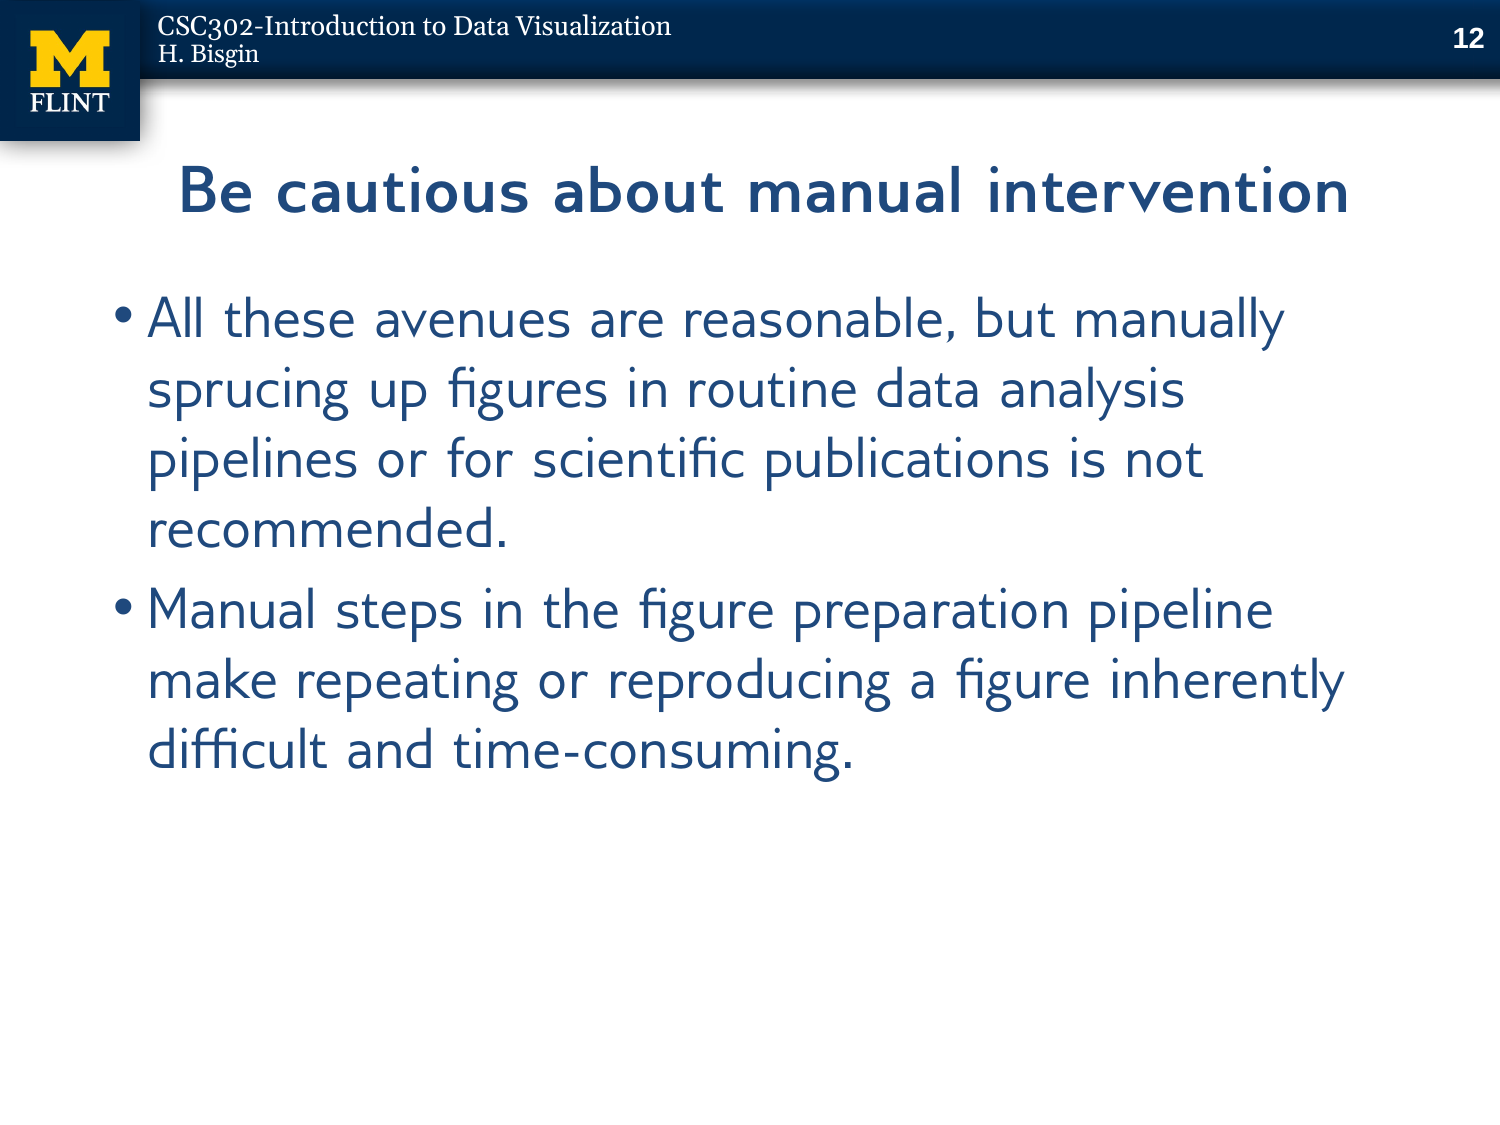

12
# Be cautious about manual intervention
All these avenues are reasonable, but manually sprucing up figures in routine data analysis pipelines or for scientific publications is not recommended.
Manual steps in the figure preparation pipeline make repeating or reproducing a figure inherently difficult and time-consuming.